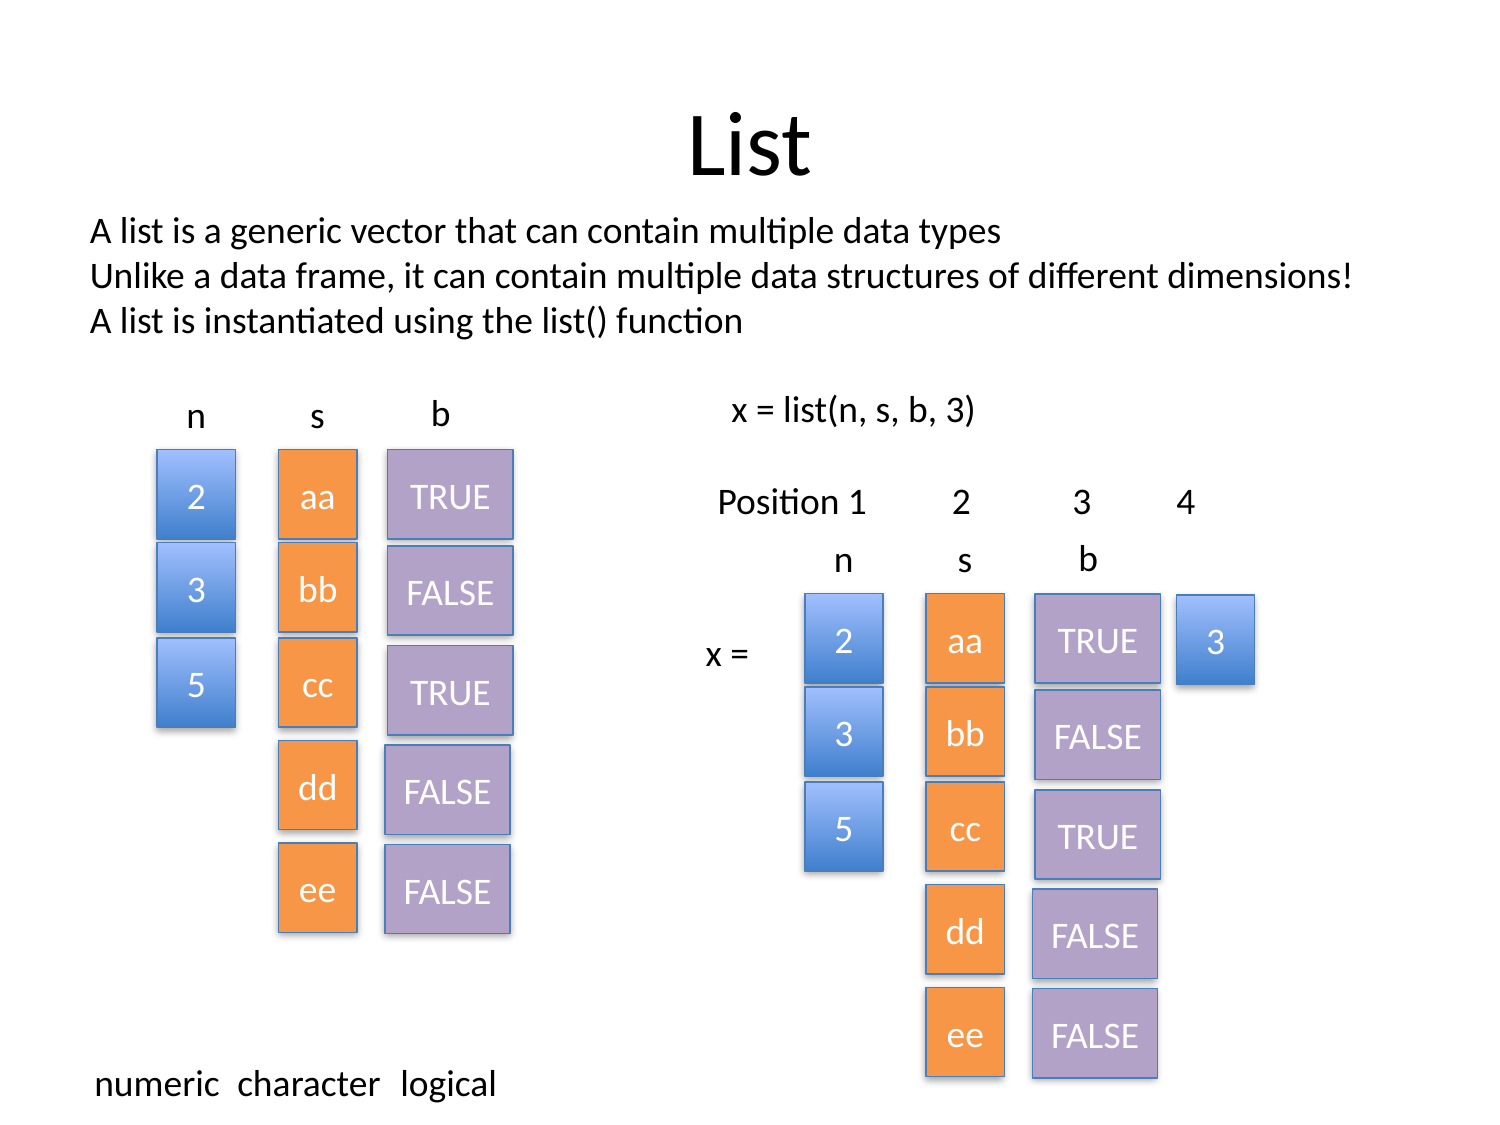

# List
A list is a generic vector that can contain multiple data types
Unlike a data frame, it can contain multiple data structures of different dimensions!
A list is instantiated using the list() function
x = list(n, s, b, 3)
b
n
s
2
aa
TRUE
Position 1          2            3          4
b
n
s
3
bb
FALSE
2
aa
TRUE
3
x =
5
cc
TRUE
3
bb
FALSE
dd
FALSE
5
cc
TRUE
ee
FALSE
dd
FALSE
ee
FALSE
numeric
character
logical